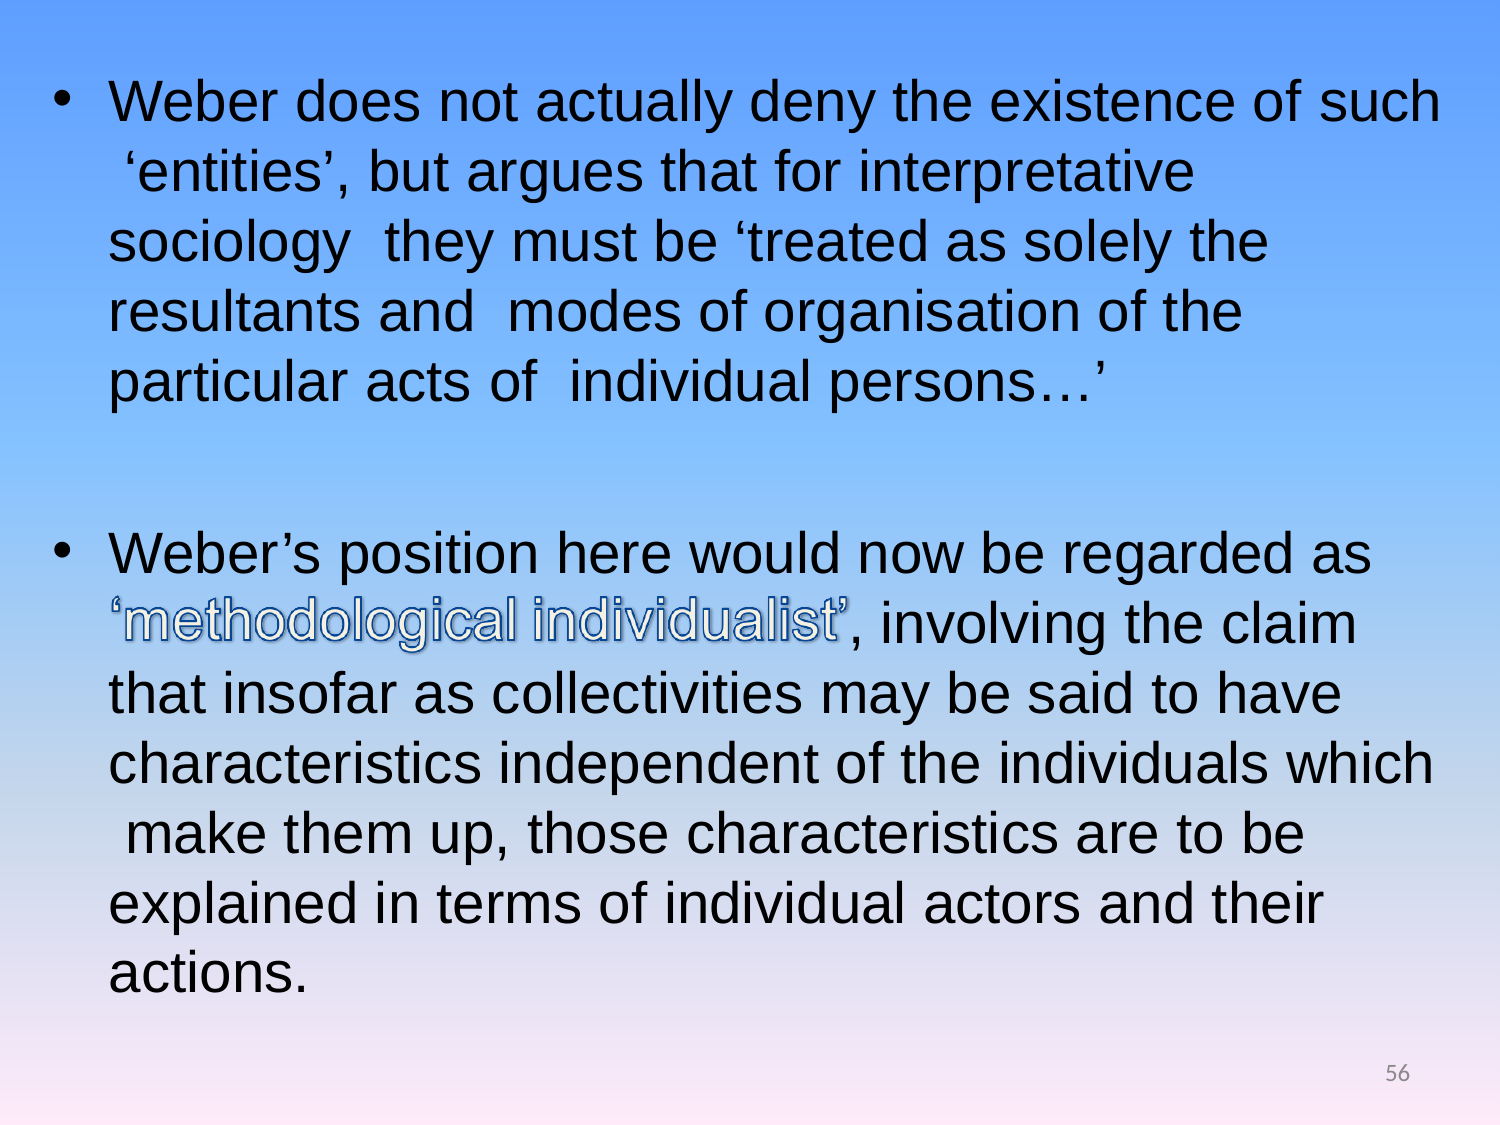

Weber does not actually deny the existence of such  ‘entities’, but argues that for interpretative sociology  they must be ‘treated as solely the resultants and  modes of organisation of the particular acts of  individual persons…’

Weber’s position here would now be regarded as
, involving the claim  that insofar as collectivities may be said to have  characteristics independent of the individuals which  make them up, those characteristics are to be  explained in terms of individual actors and their  actions.

56